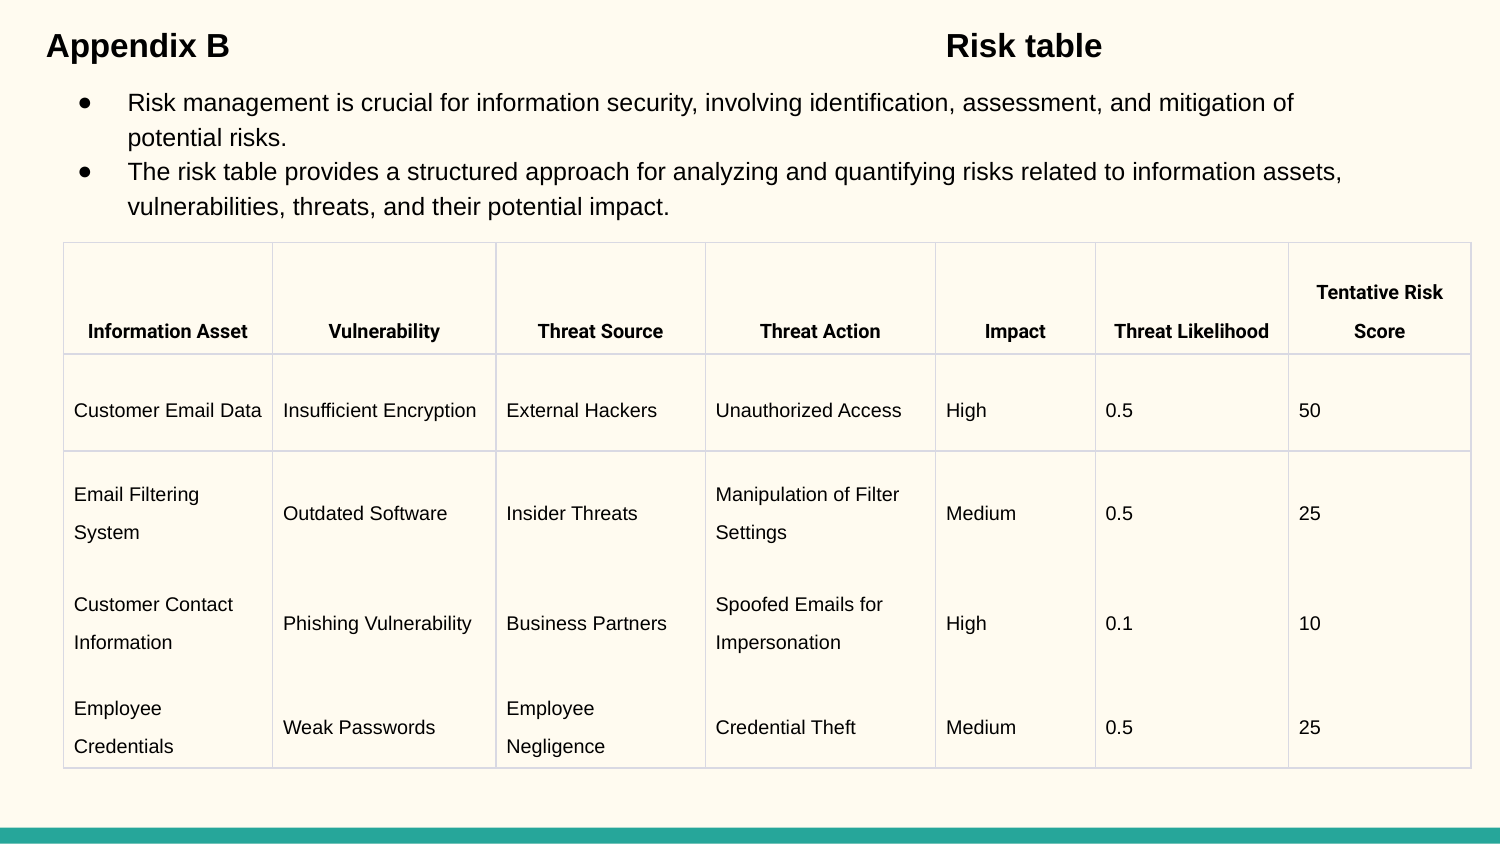

# Appendix B					Risk table
Risk management is crucial for information security, involving identification, assessment, and mitigation of potential risks.
The risk table provides a structured approach for analyzing and quantifying risks related to information assets, vulnerabilities, threats, and their potential impact.

| Information Asset | Vulnerability | Threat Source | Threat Action | Impact | Threat Likelihood | Tentative Risk Score |
| --- | --- | --- | --- | --- | --- | --- |
| Customer Email Data | Insufficient Encryption | External Hackers | Unauthorized Access | High | 0.5 | 50 |
| Email Filtering System | Outdated Software | Insider Threats | Manipulation of Filter Settings | Medium | 0.5 | 25 |
| Customer Contact Information | Phishing Vulnerability | Business Partners | Spoofed Emails for Impersonation | High | 0.1 | 10 |
| Employee Credentials | Weak Passwords | Employee Negligence | Credential Theft | Medium | 0.5 | 25 |